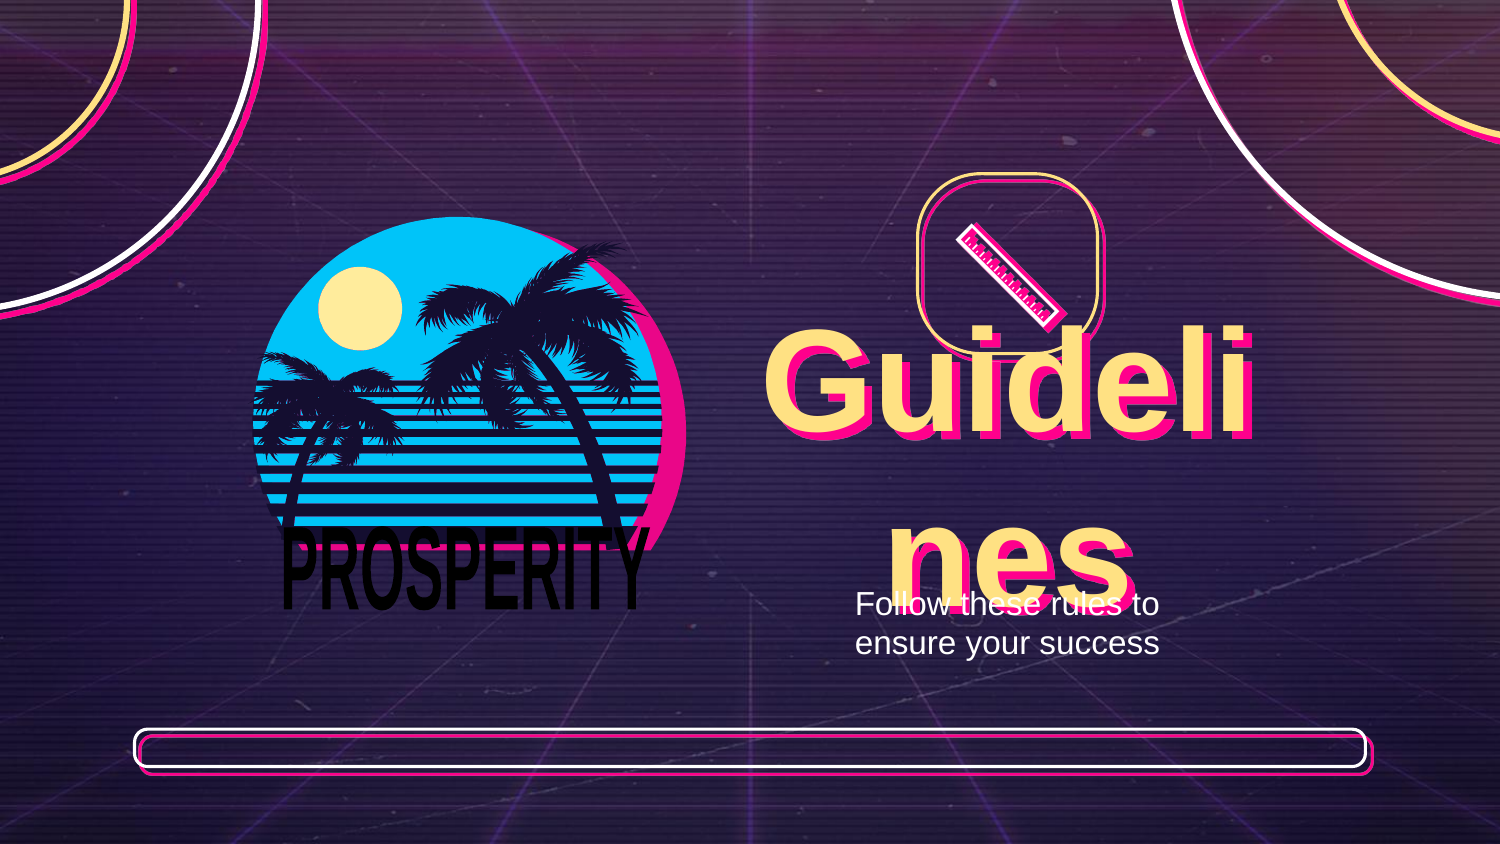

📏

# Guidelines
PROSPERITY
Follow these rules to ensure your success